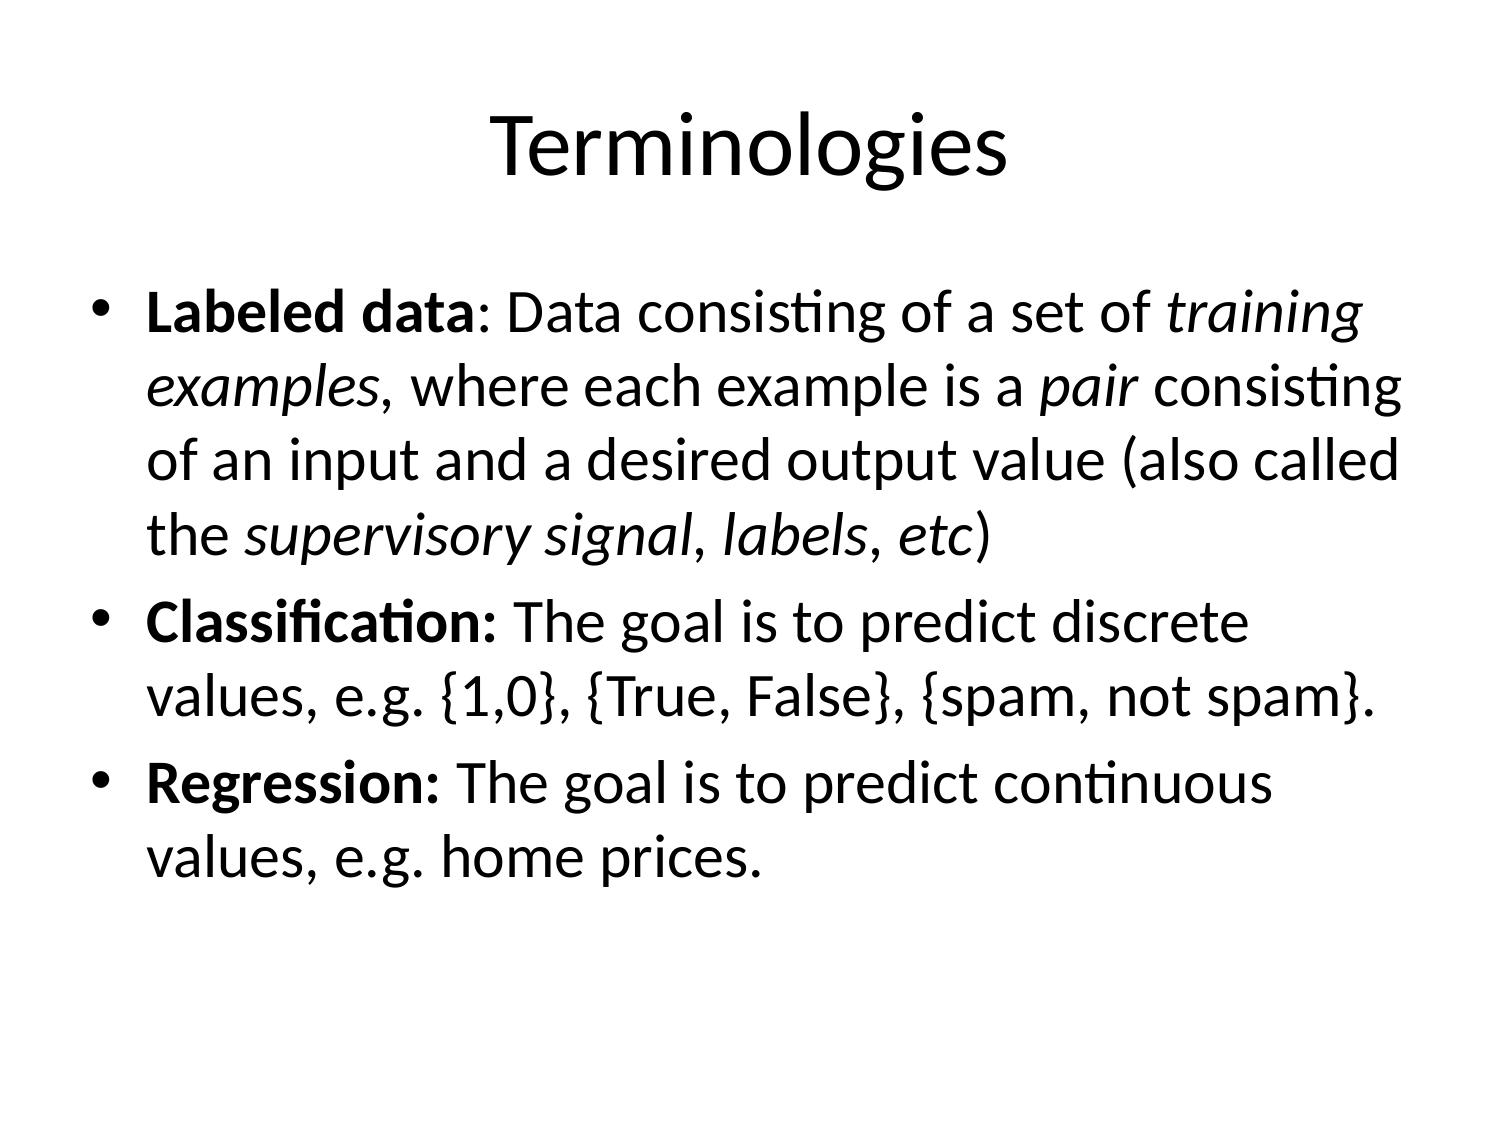

# Terminologies
Labeled data: Data consisting of a set of training examples, where each example is a pair consisting of an input and a desired output value (also called the supervisory signal, labels, etc)
Classification: The goal is to predict discrete values, e.g. {1,0}, {True, False}, {spam, not spam}.
Regression: The goal is to predict continuous values, e.g. home prices.